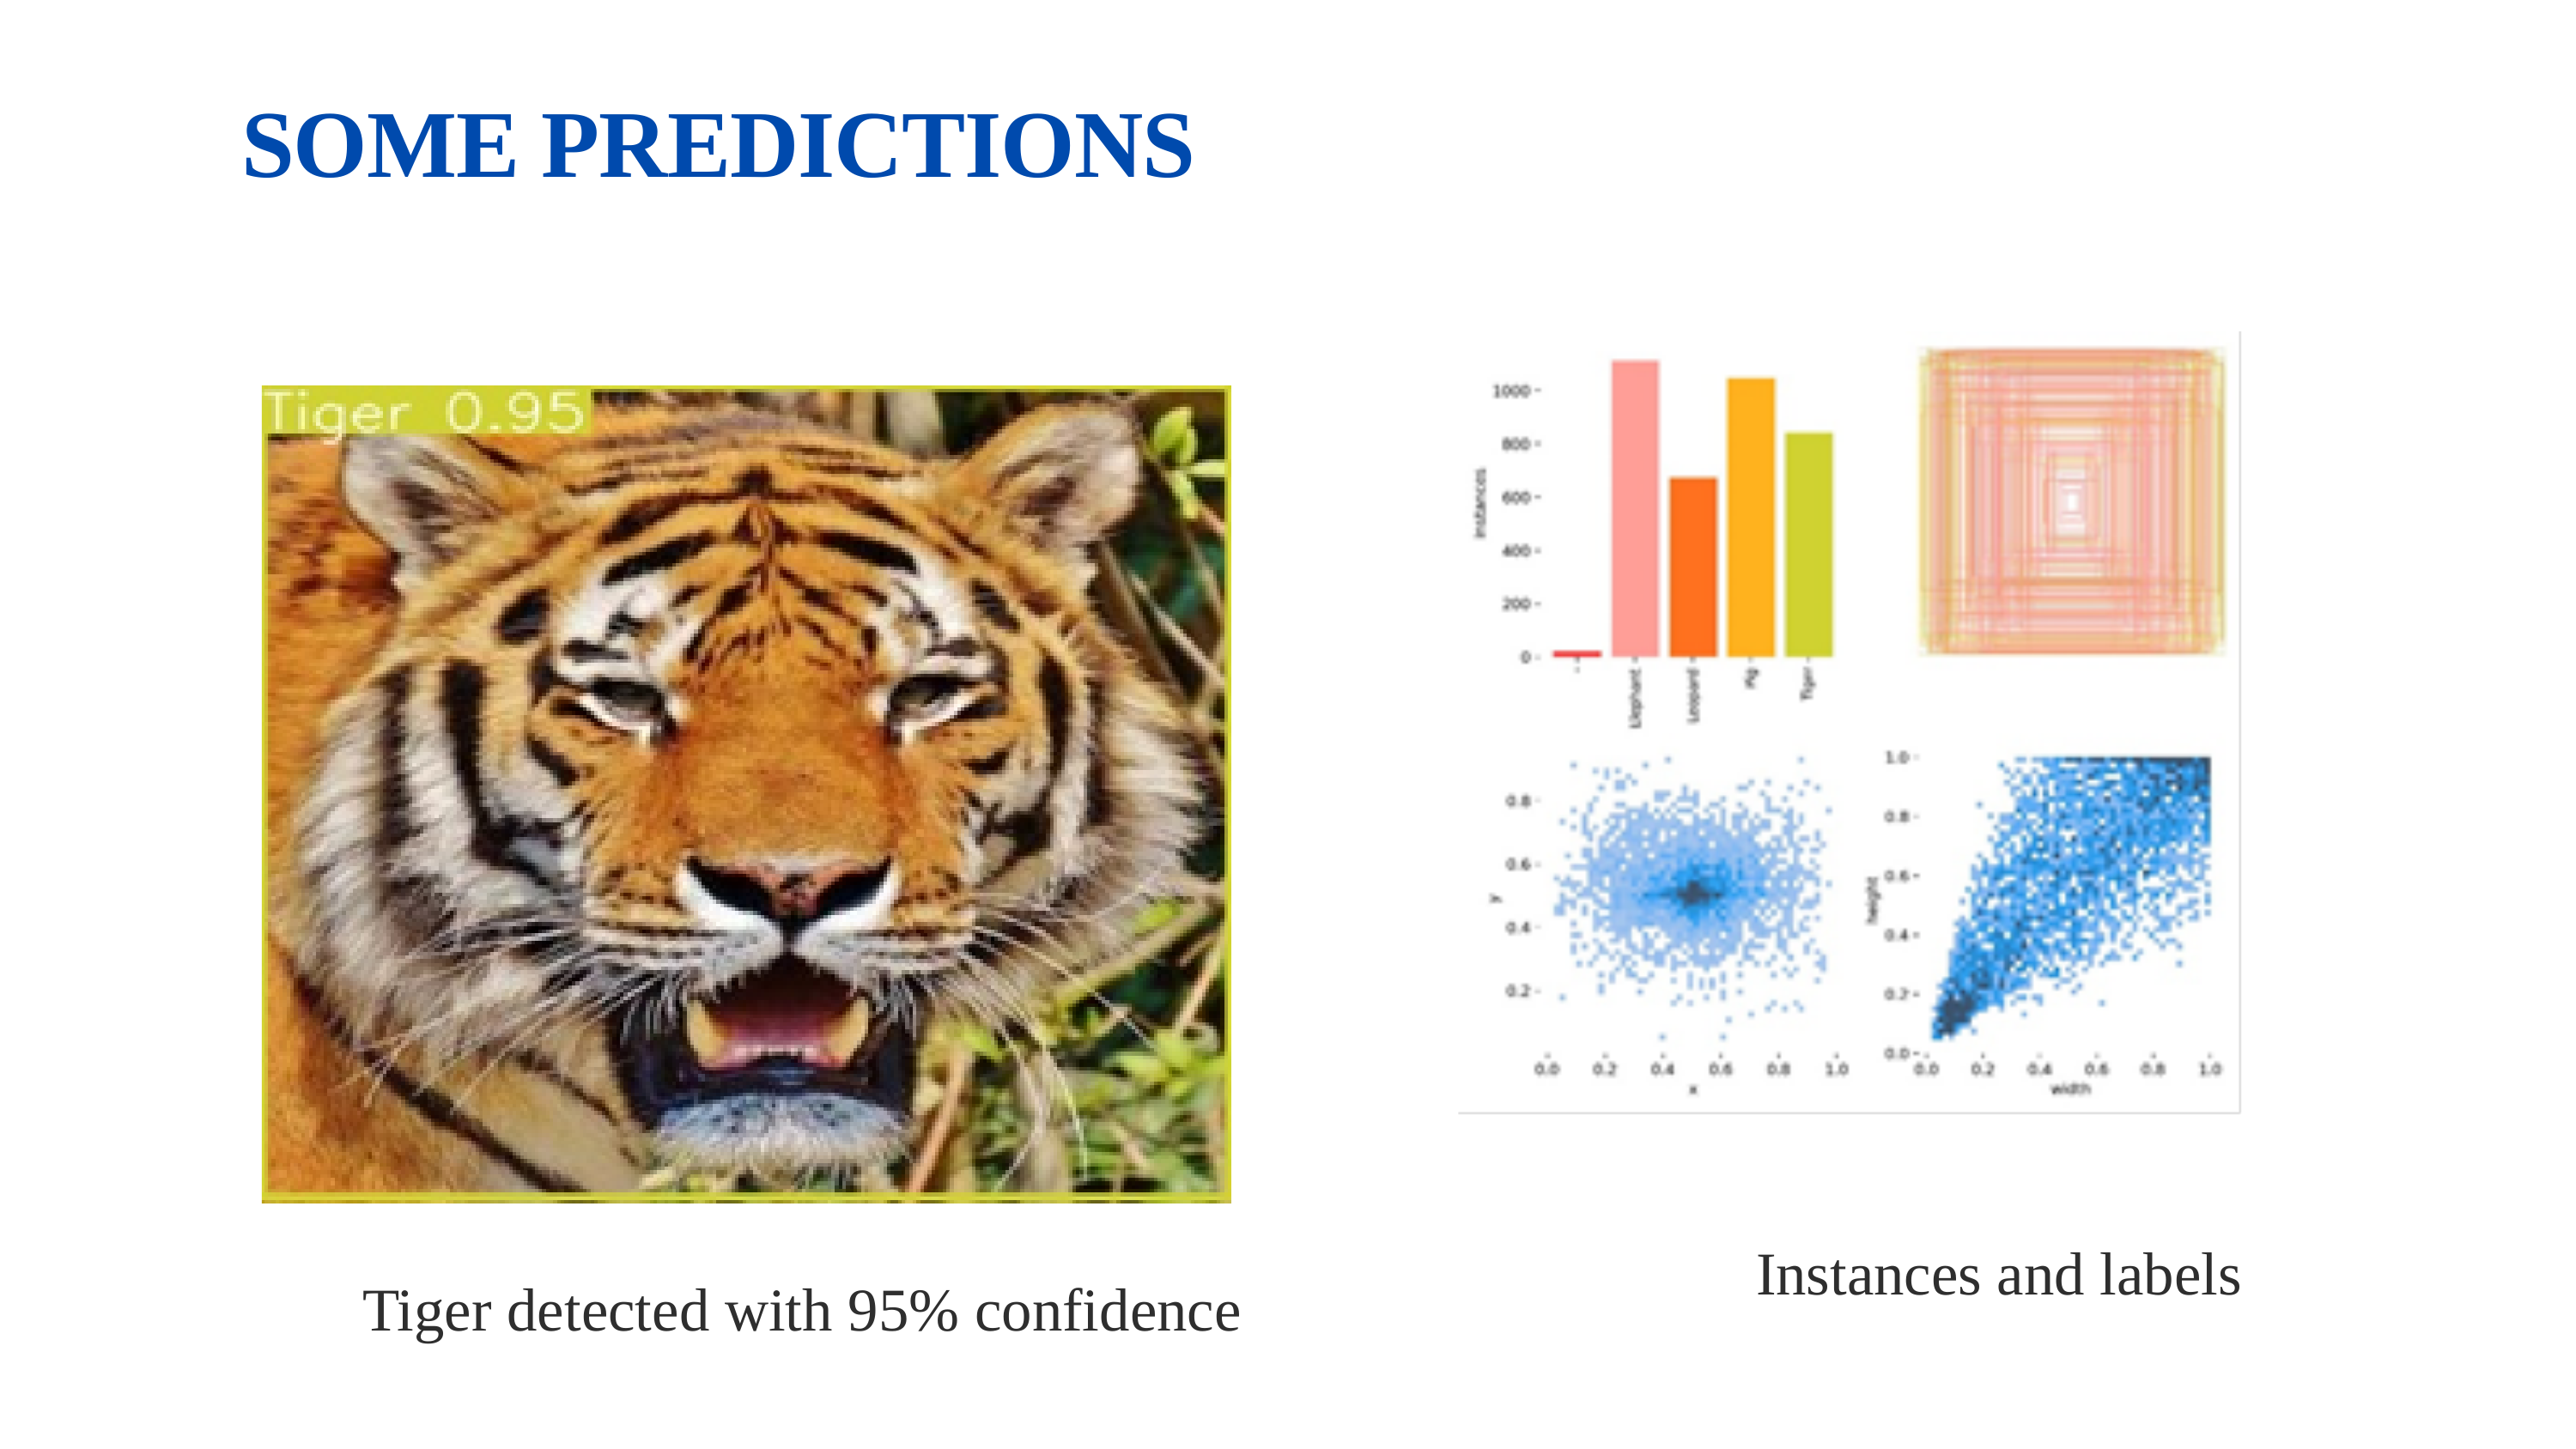

SOME PREDICTIONS

Instances and labels
Tiger detected with 95% confidence